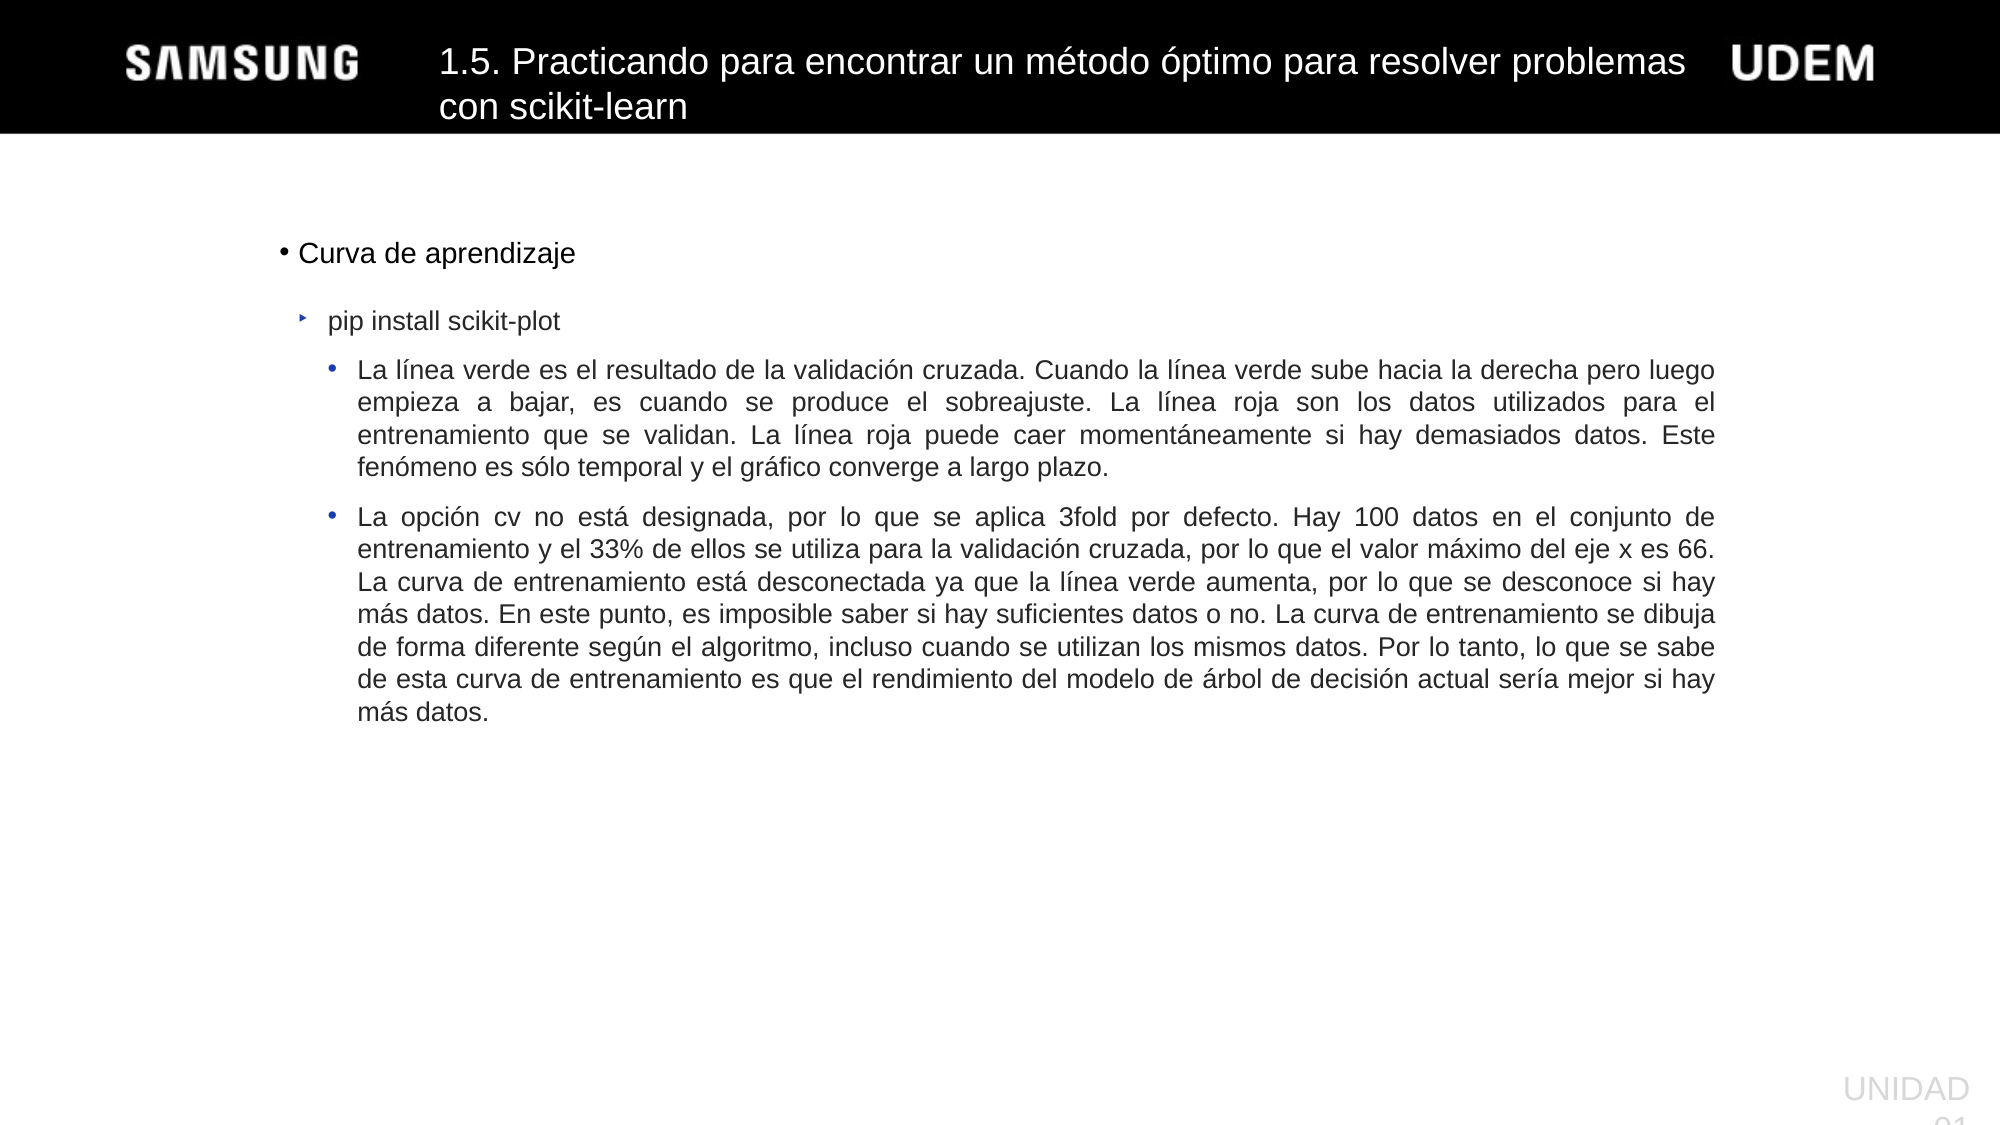

1.5. Practicando para encontrar un método óptimo para resolver problemas con scikit-learn
Curva de aprendizaje
pip install scikit-plot
La línea verde es el resultado de la validación cruzada. Cuando la línea verde sube hacia la derecha pero luego empieza a bajar, es cuando se produce el sobreajuste. La línea roja son los datos utilizados para el entrenamiento que se validan. La línea roja puede caer momentáneamente si hay demasiados datos. Este fenómeno es sólo temporal y el gráfico converge a largo plazo.
La opción cv no está designada, por lo que se aplica 3fold por defecto. Hay 100 datos en el conjunto de entrenamiento y el 33% de ellos se utiliza para la validación cruzada, por lo que el valor máximo del eje x es 66. La curva de entrenamiento está desconectada ya que la línea verde aumenta, por lo que se desconoce si hay más datos. En este punto, es imposible saber si hay suficientes datos o no. La curva de entrenamiento se dibuja de forma diferente según el algoritmo, incluso cuando se utilizan los mismos datos. Por lo tanto, lo que se sabe de esta curva de entrenamiento es que el rendimiento del modelo de árbol de decisión actual sería mejor si hay más datos.
UNIDAD 01